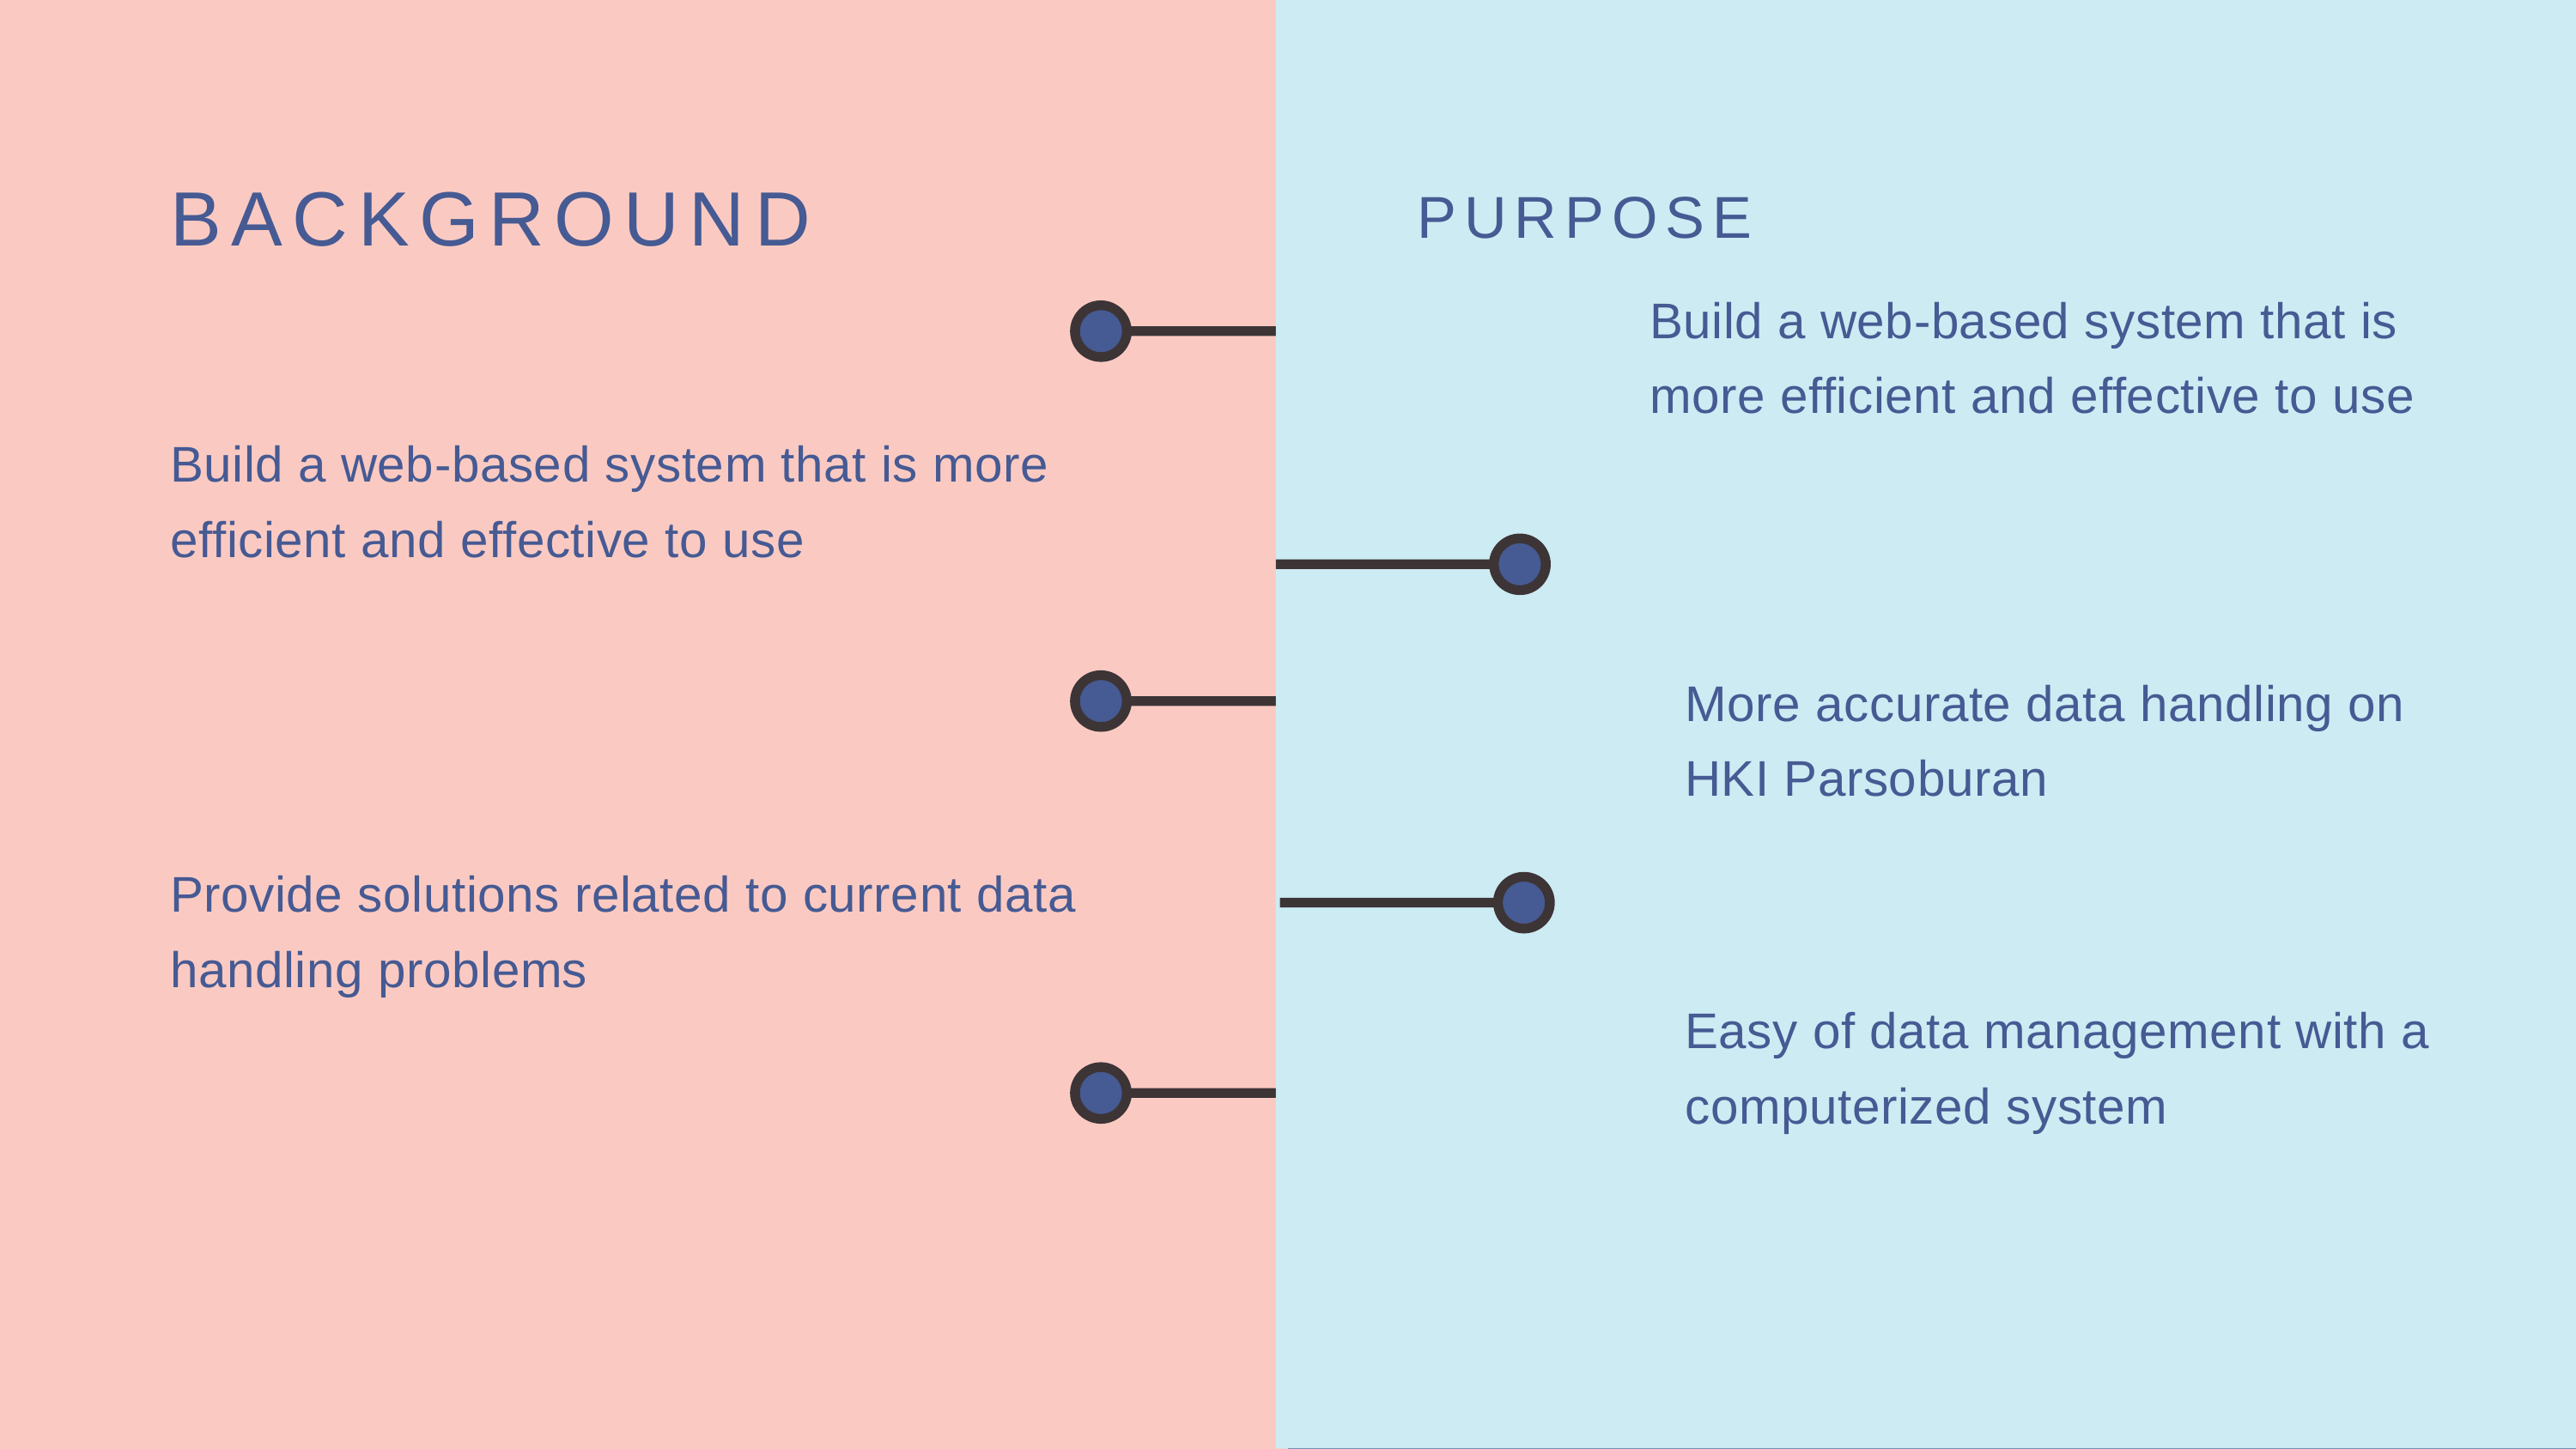

BACKGROUND
PURPOSE
Build a web-based system that is more efficient and effective to use

Build a web-based system that is more efficient and effective to use

More accurate data handling on HKI Parsoburan

Provide solutions related to current data handling problems

Easy of data management with a computerized system